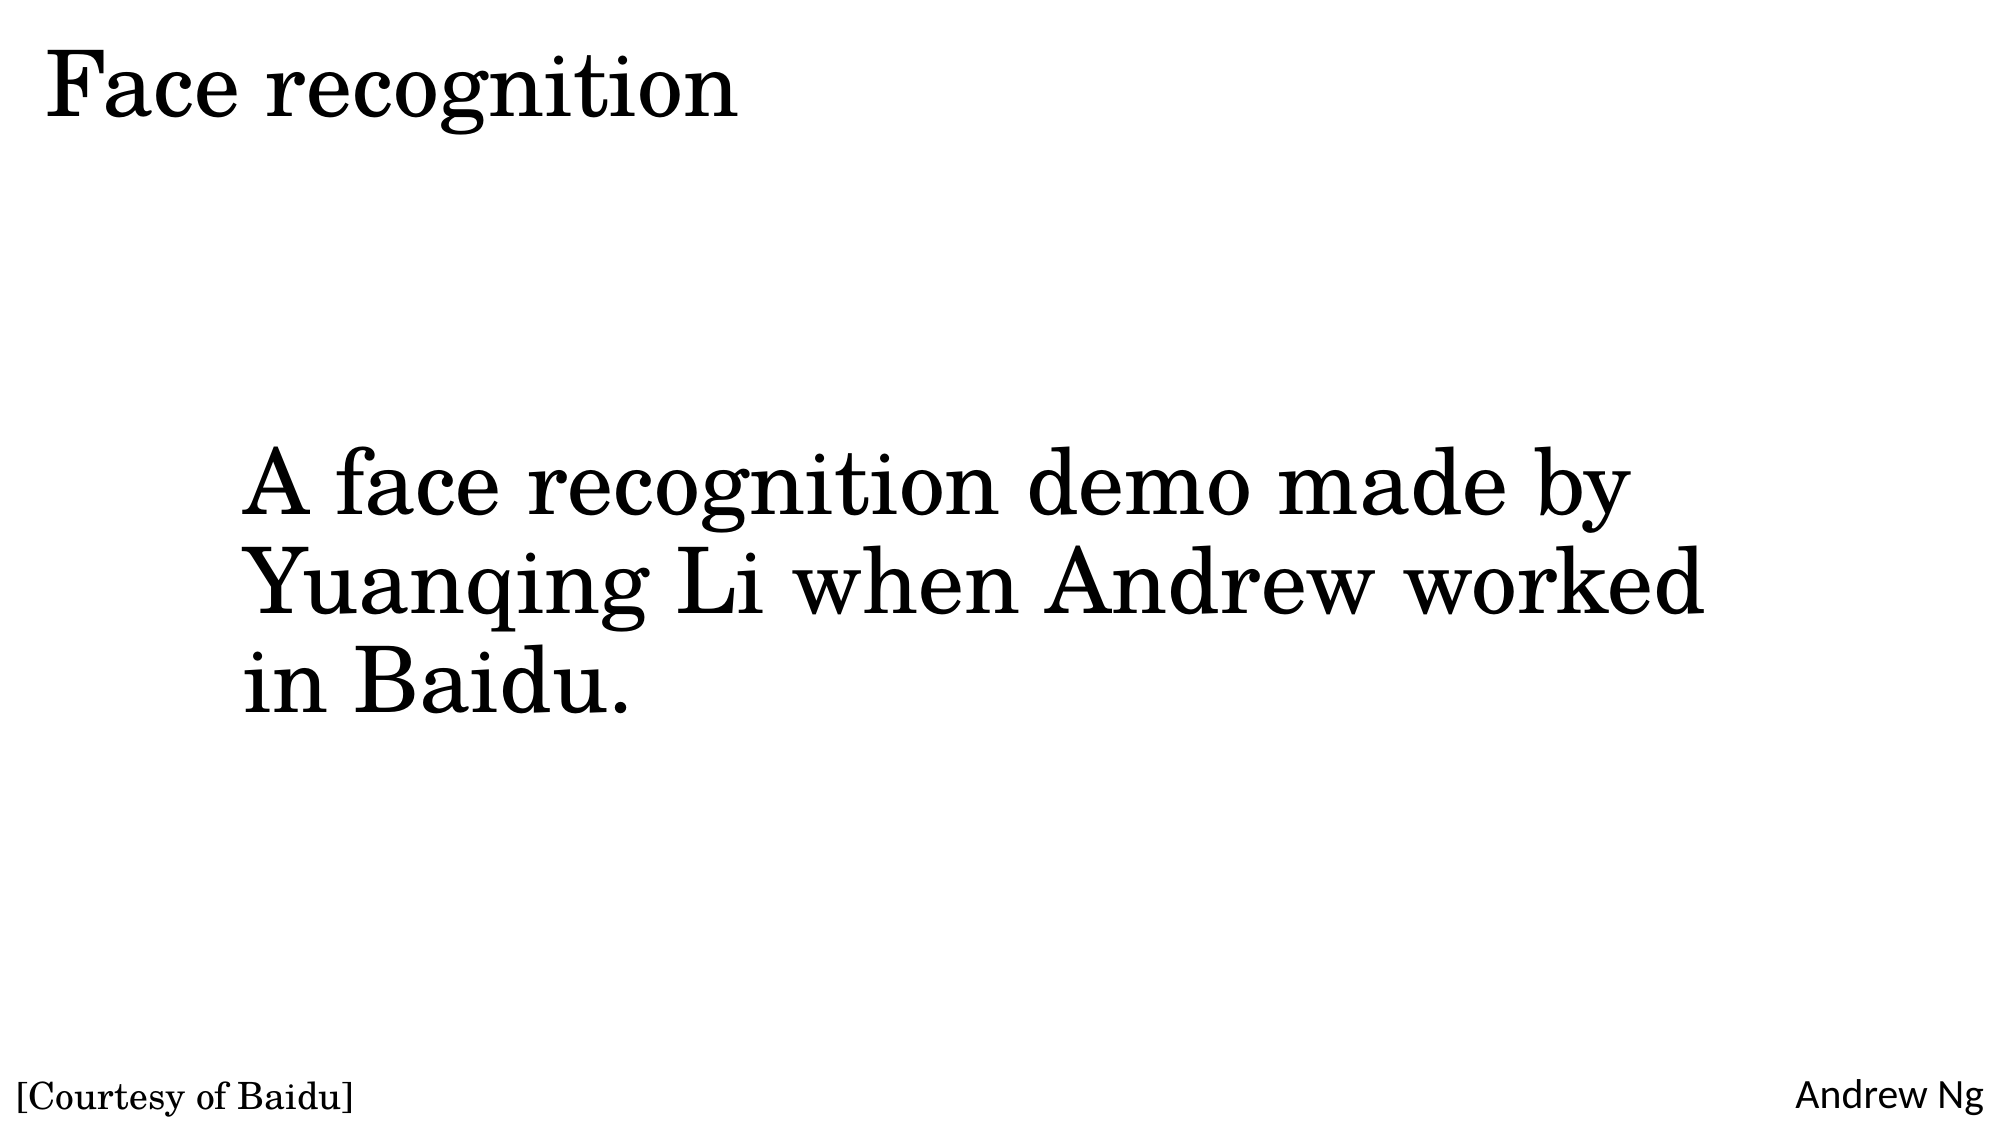

# Face recognition
A face recognition demo made by Yuanqing Li when Andrew worked in Baidu.

[Courtesy of Baidu]